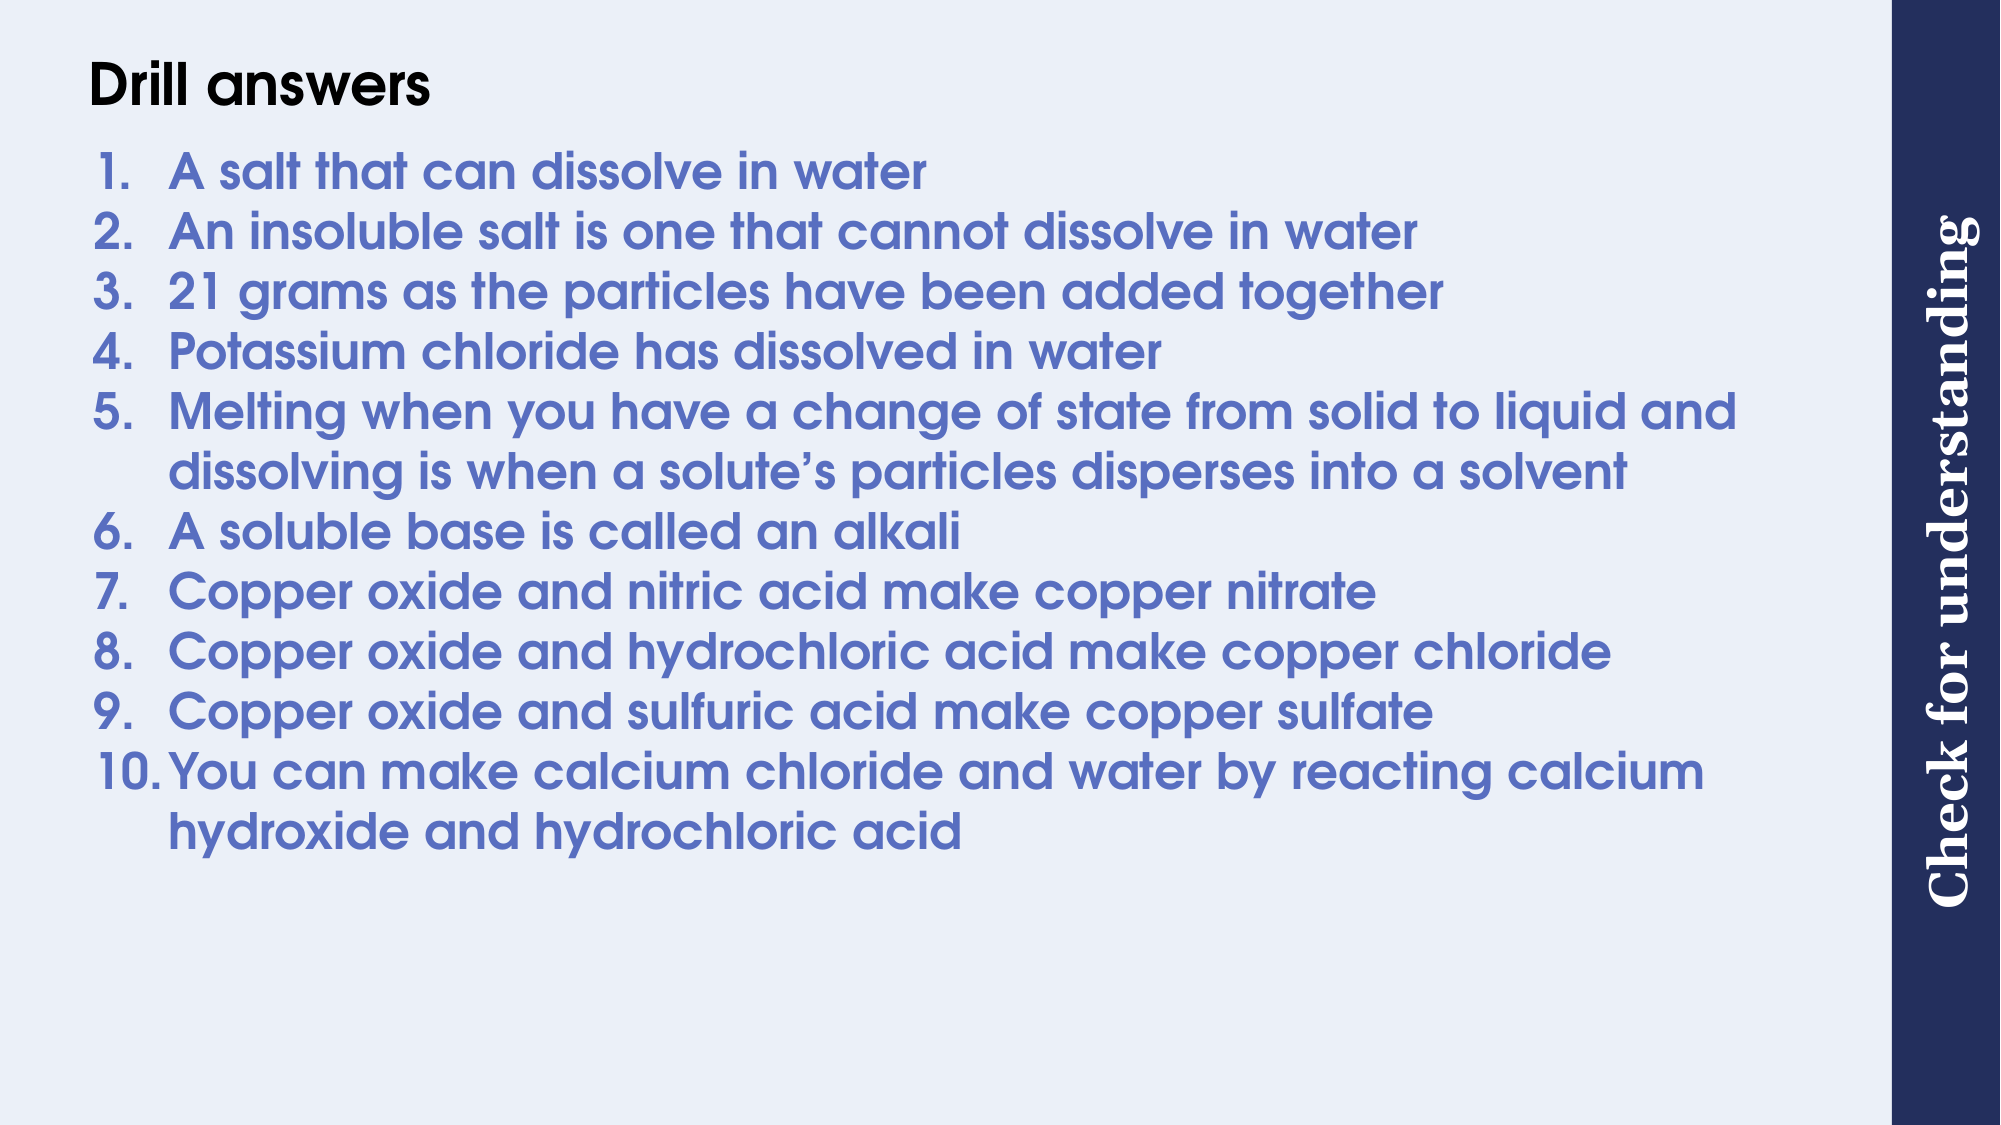

# Drill answers
A salt that can dissolve in water
An insoluble salt is one that cannot dissolve in water
21 grams as the particles have been added together
Potassium chloride has dissolved in water
Melting when you have a change of state from solid to liquid and dissolving is when a solute’s particles disperses into a solvent
A soluble base is called an alkali
Copper oxide and nitric acid make copper nitrate
Copper oxide and hydrochloric acid make copper chloride
Copper oxide and sulfuric acid make copper sulfate
You can make calcium chloride and water by reacting calcium hydroxide and hydrochloric acid